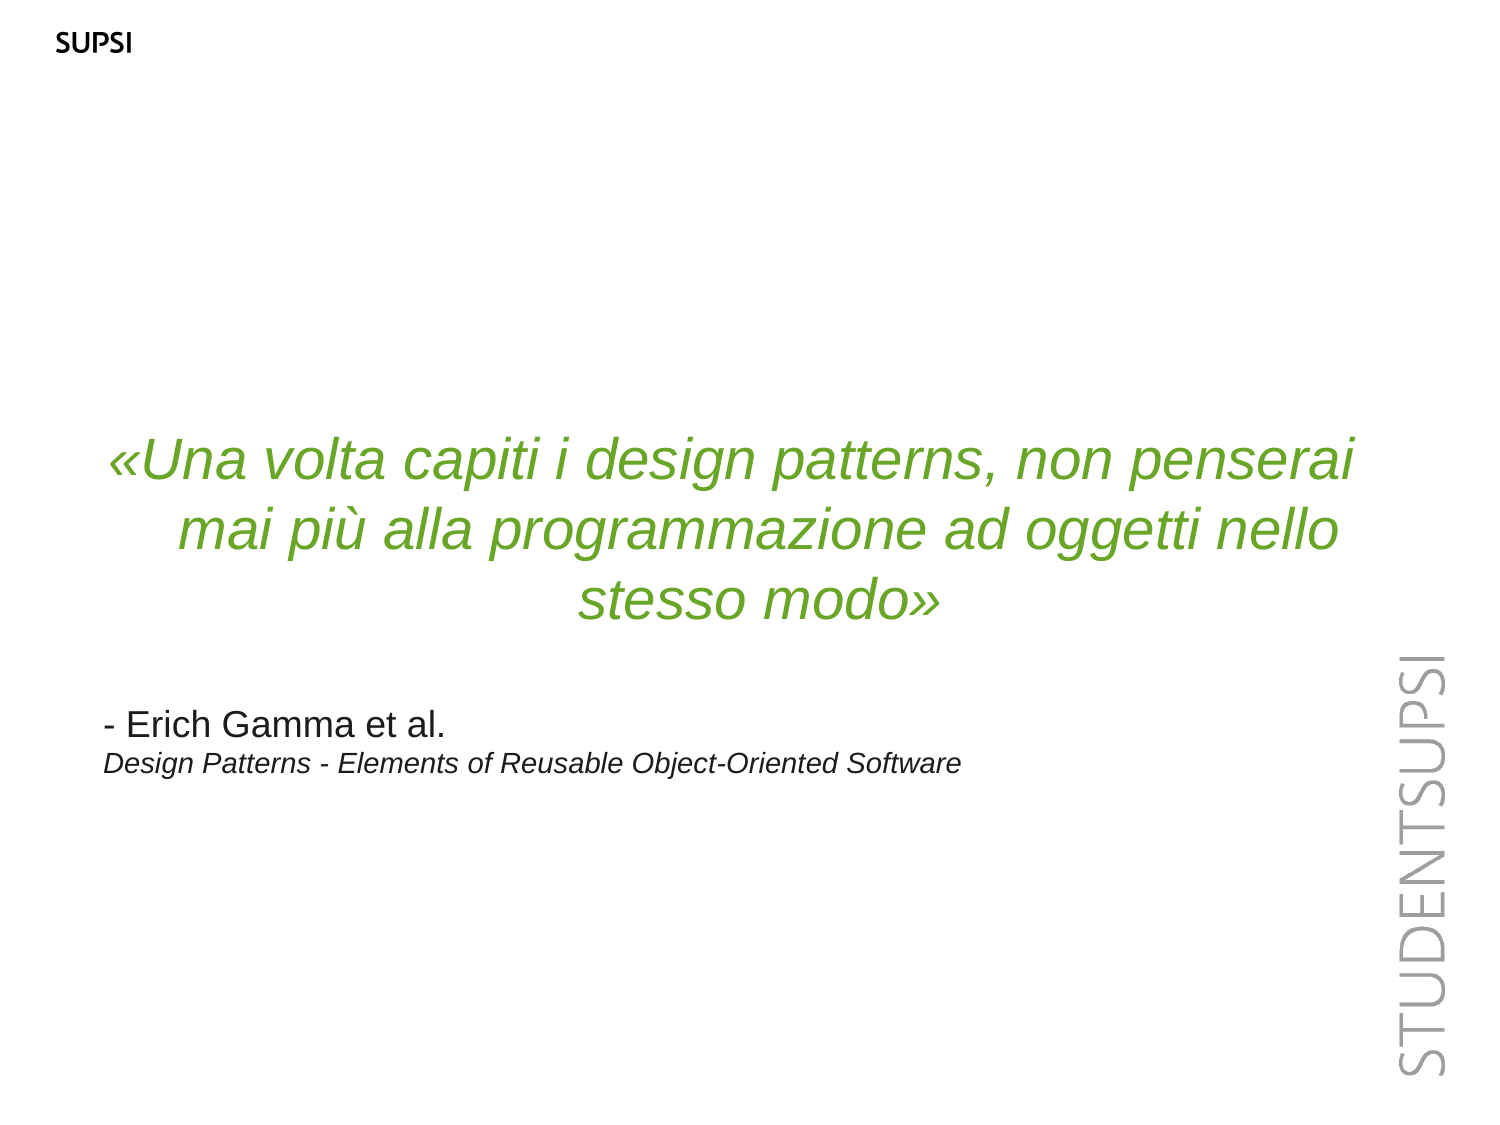

«Una volta capiti i design patterns, non penserai mai più alla programmazione ad oggetti nello stesso modo»
- Erich Gamma et al.
Design Patterns - Elements of Reusable Object-Oriented Software